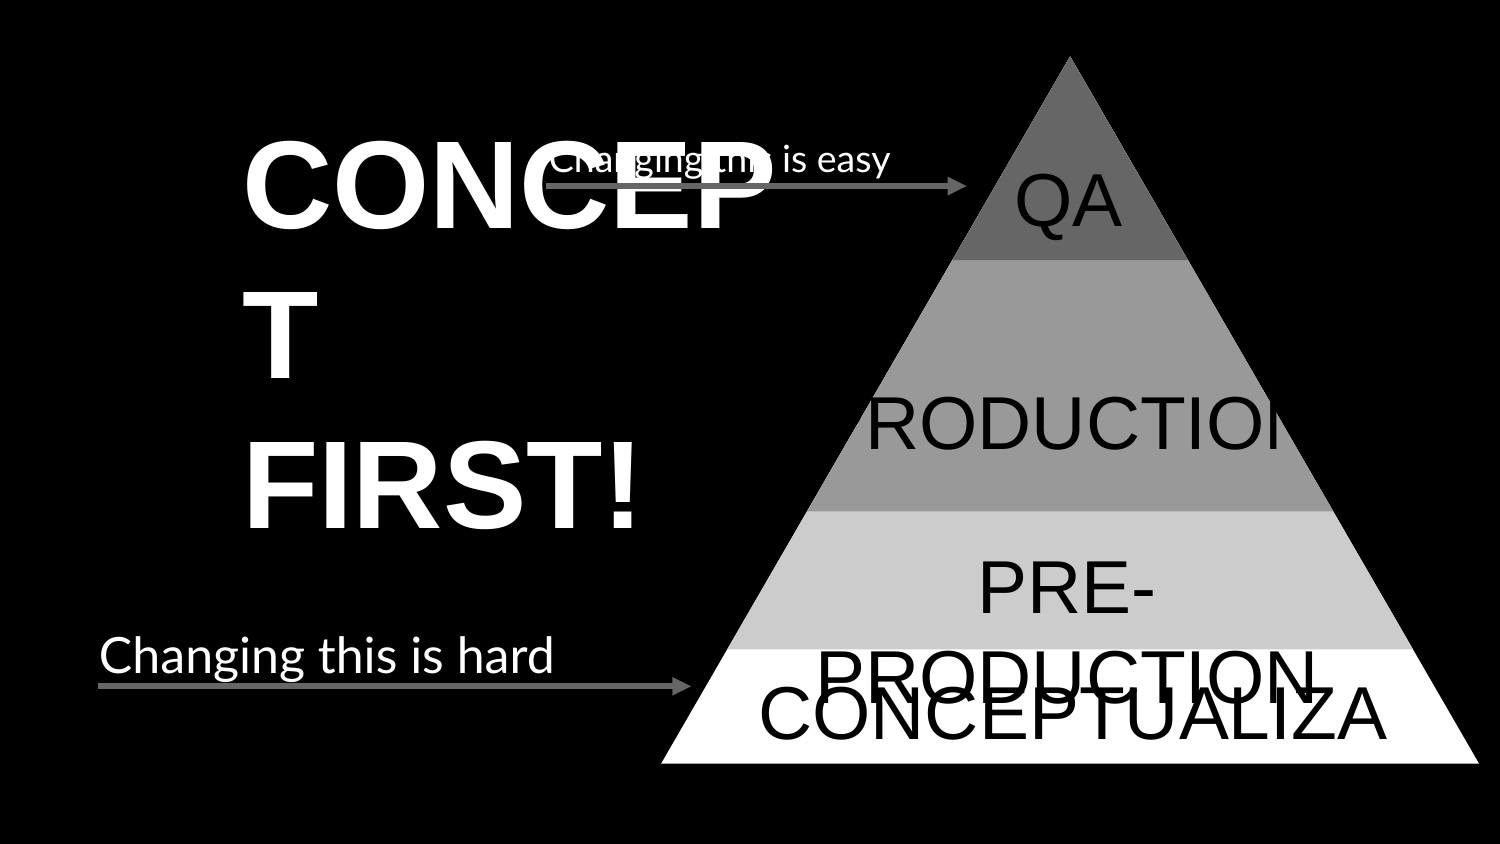

Changing this is easy
QA
# CONCEPT
FIRST!
PRODUCTION
PRE-PRODUCTION
Changing this is hard
CONCEPTUALIZATION